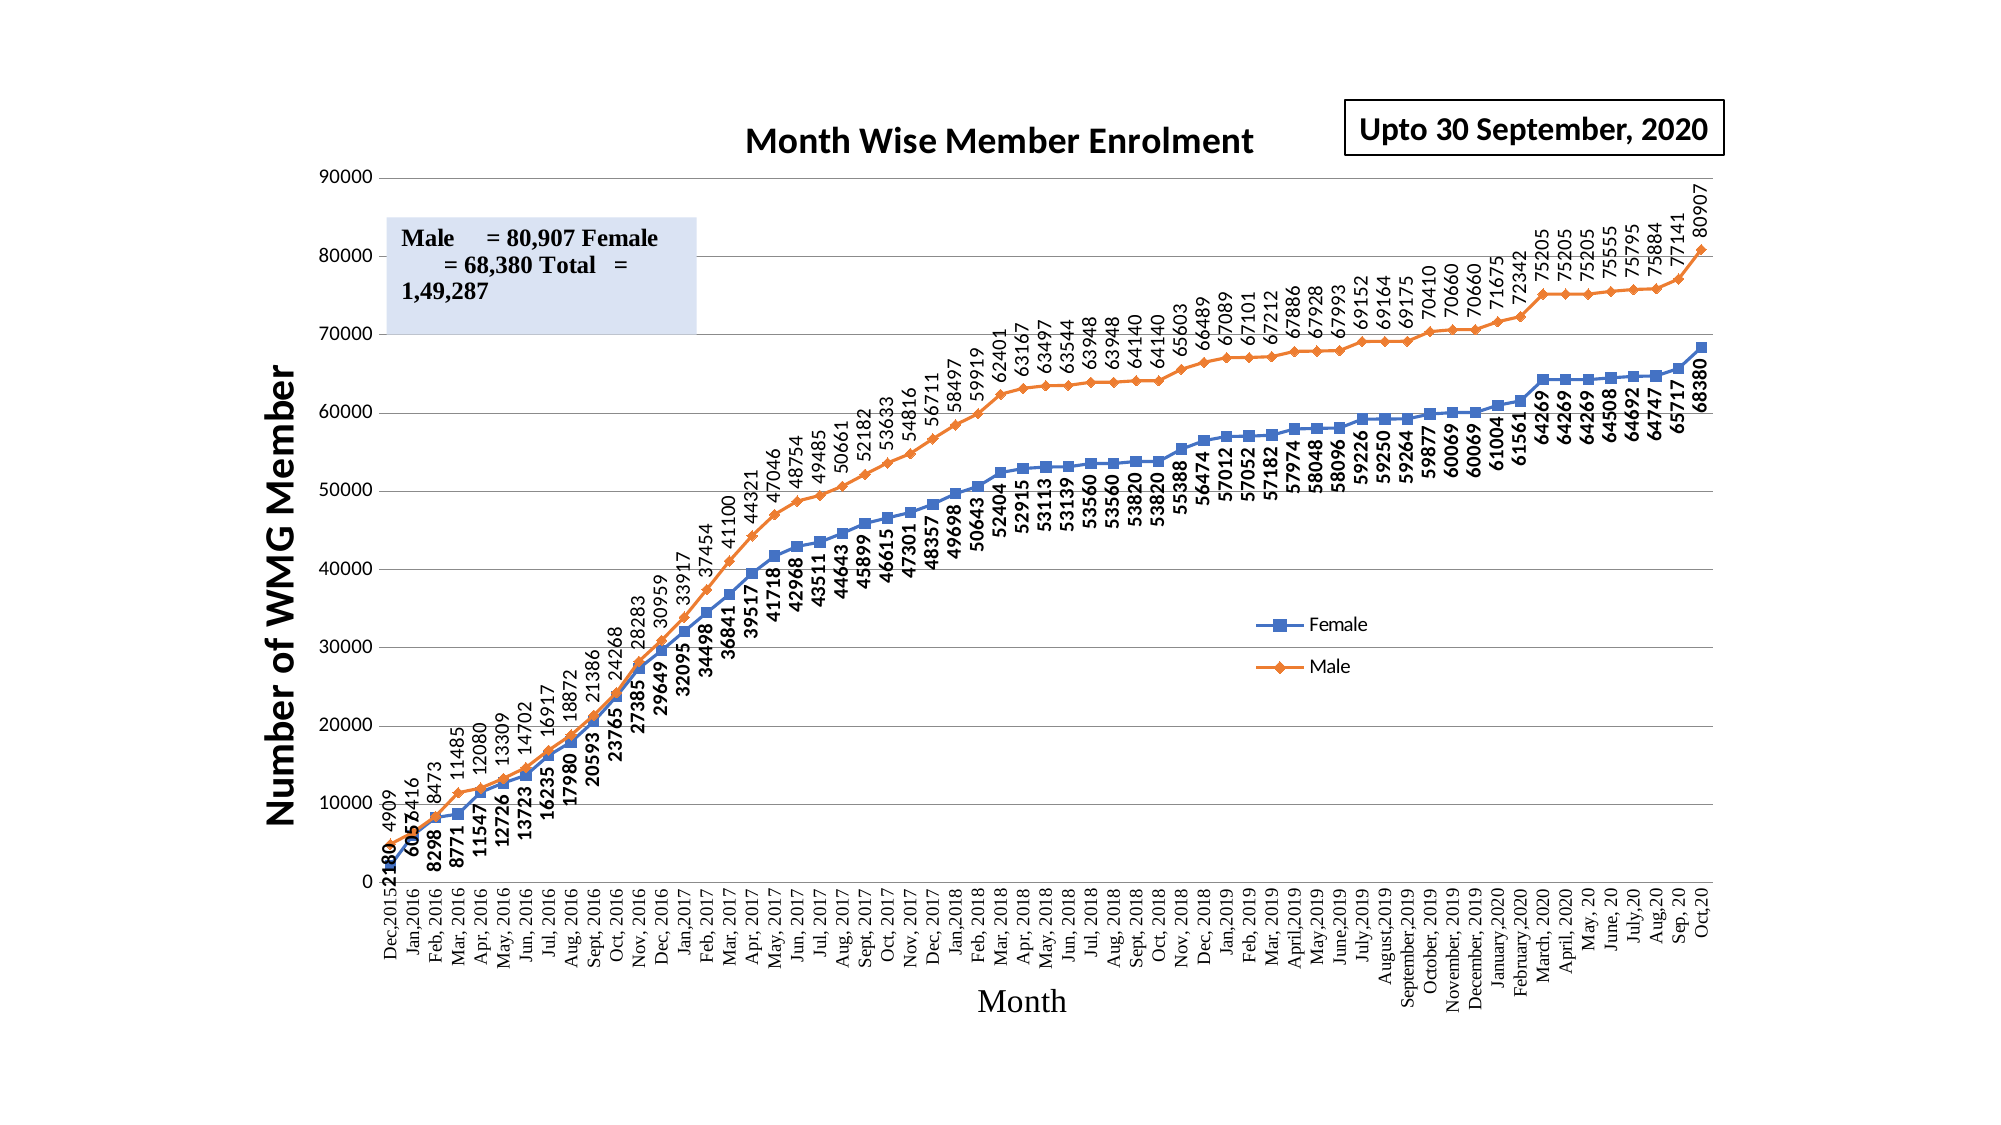

### Chart: Month Wise Member Enrolment

| Category | Female | Male |
|---|---|---|
| Dec,2015 | 2180.0 | 4909.0 |
| Jan,2016 | 6057.0 | 6416.0 |
| Feb, 2016 | 8298.0 | 8473.0 |
| Mar, 2016 | 8771.0 | 11485.0 |
| Apr, 2016 | 11547.0 | 12080.0 |
| May, 2016 | 12726.0 | 13309.0 |
| Jun, 2016 | 13723.0 | 14702.0 |
| Jul, 2016 | 16235.0 | 16917.0 |
| Aug, 2016 | 17980.0 | 18872.0 |
| Sept, 2016 | 20593.0 | 21386.0 |
| Oct, 2016 | 23765.0 | 24268.0 |
| Nov, 2016 | 27385.0 | 28283.0 |
| Dec, 2016 | 29649.0 | 30959.0 |
| Jan,2017 | 32095.0 | 33917.0 |
| Feb, 2017 | 34498.0 | 37454.0 |
| Mar, 2017 | 36841.0 | 41100.0 |
| Apr, 2017 | 39517.0 | 44321.0 |
| May, 2017 | 41718.0 | 47046.0 |
| Jun, 2017 | 42968.0 | 48754.0 |
| Jul, 2017 | 43511.0 | 49485.0 |
| Aug, 2017 | 44643.0 | 50661.0 |
| Sept, 2017 | 45899.0 | 52182.0 |
| Oct, 2017 | 46615.0 | 53633.0 |
| Nov, 2017 | 47301.0 | 54816.0 |
| Dec, 2017 | 48357.0 | 56711.0 |
| Jan,2018 | 49698.0 | 58497.0 |
| Feb, 2018 | 50643.0 | 59919.0 |
| Mar, 2018 | 52404.0 | 62401.0 |
| Apr, 2018 | 52915.0 | 63167.0 |
| May, 2018 | 53113.0 | 63497.0 |
| Jun, 2018 | 53139.0 | 63544.0 |
| Jul, 2018 | 53560.0 | 63948.0 |
| Aug, 2018 | 53560.0 | 63948.0 |
| Sept, 2018 | 53820.0 | 64140.0 |
| Oct, 2018 | 53820.0 | 64140.0 |
| Nov, 2018 | 55388.0 | 65603.0 |
| Dec, 2018 | 56474.0 | 66489.0 |
| Jan,2019 | 57012.0 | 67089.0 |
| Feb, 2019 | 57052.0 | 67101.0 |
| Mar, 2019 | 57182.0 | 67212.0 |
| April,2019 | 57974.0 | 67886.0 |
| May,2019 | 58048.0 | 67928.0 |
| June,2019 | 58096.0 | 67993.0 |
| July,2019 | 59226.0 | 69152.0 |
| August,2019 | 59250.0 | 69164.0 |
| September,2019 | 59264.0 | 69175.0 |
| October, 2019 | 59877.0 | 70410.0 |
| November, 2019 | 60069.0 | 70660.0 |
| December, 2019 | 60069.0 | 70660.0 |
| January,2020 | 61004.0 | 71675.0 |
| February,2020 | 61561.0 | 72342.0 |
| March, 2020 | 64269.0 | 75205.0 |
| April, 2020 | 64269.0 | 75205.0 |
| May, 20 | 64269.0 | 75205.0 |
| June, 20 | 64508.0 | 75555.0 |
| July,20 | 64692.0 | 75795.0 |
| Aug,20 | 64747.0 | 75884.0 |
| Sep, 20 | 65717.0 | 77141.0 |
| Oct,20 | 68380.0 | 80907.0 |
Upto 30 September, 2020